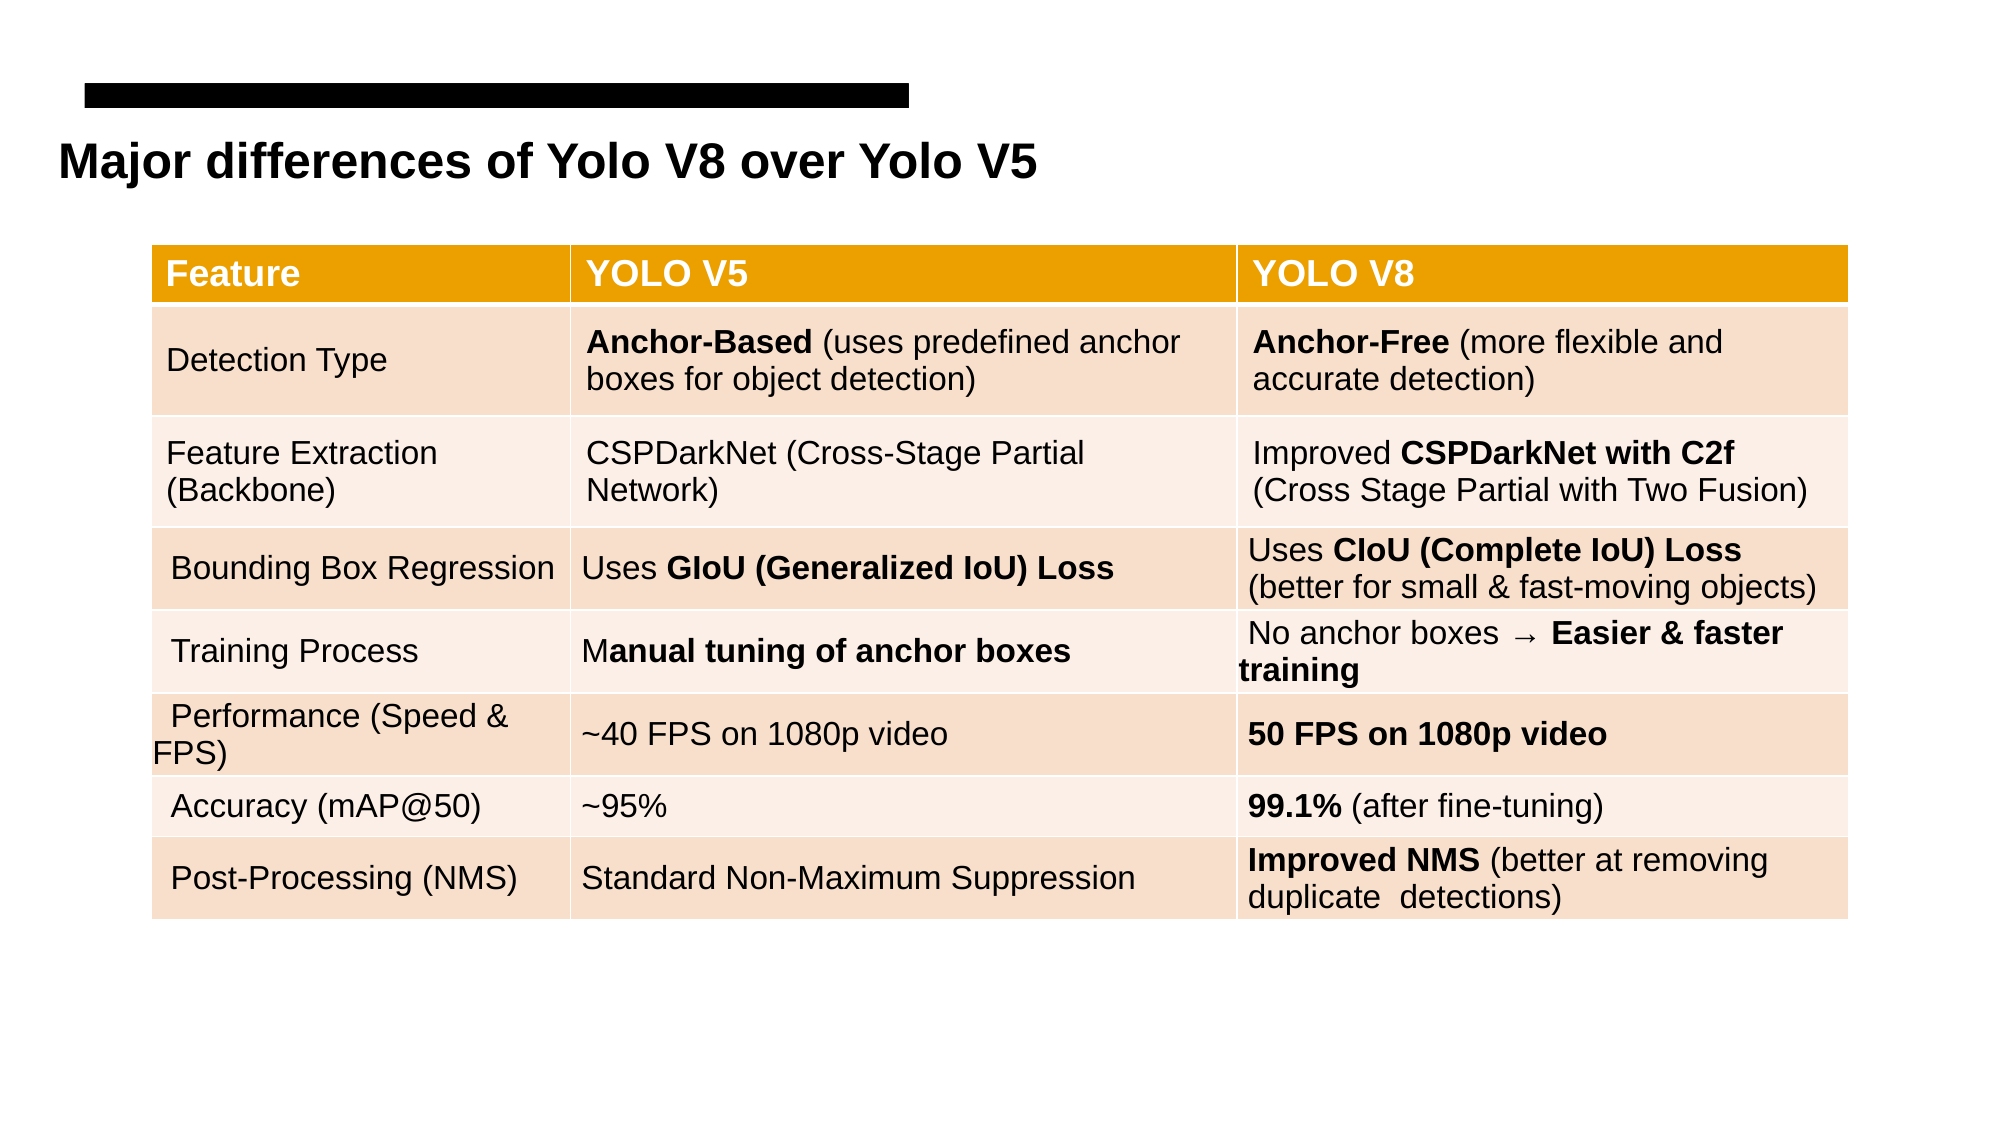

Major differences of Yolo V8 over Yolo V5
| Feature | YOLO V5 | YOLO V8 |
| --- | --- | --- |
| Detection Type | Anchor-Based (uses predefined anchor boxes for object detection) | Anchor-Free (more flexible and accurate detection) |
| Feature Extraction (Backbone) | CSPDarkNet (Cross-Stage Partial Network) | Improved CSPDarkNet with C2f (Cross Stage Partial with Two Fusion) |
| Bounding Box Regression | Uses GIoU (Generalized IoU) Loss | Uses CIoU (Complete IoU) Loss (better for small & fast-moving objects) |
| Training Process | Manual tuning of anchor boxes | No anchor boxes → Easier & faster training |
| Performance (Speed & FPS) | ~40 FPS on 1080p video | 50 FPS on 1080p video |
| Accuracy (mAP@50) | ~95% | 99.1% (after fine-tuning) |
| Post-Processing (NMS) | Standard Non-Maximum Suppression | Improved NMS (better at removing duplicate  detections) |